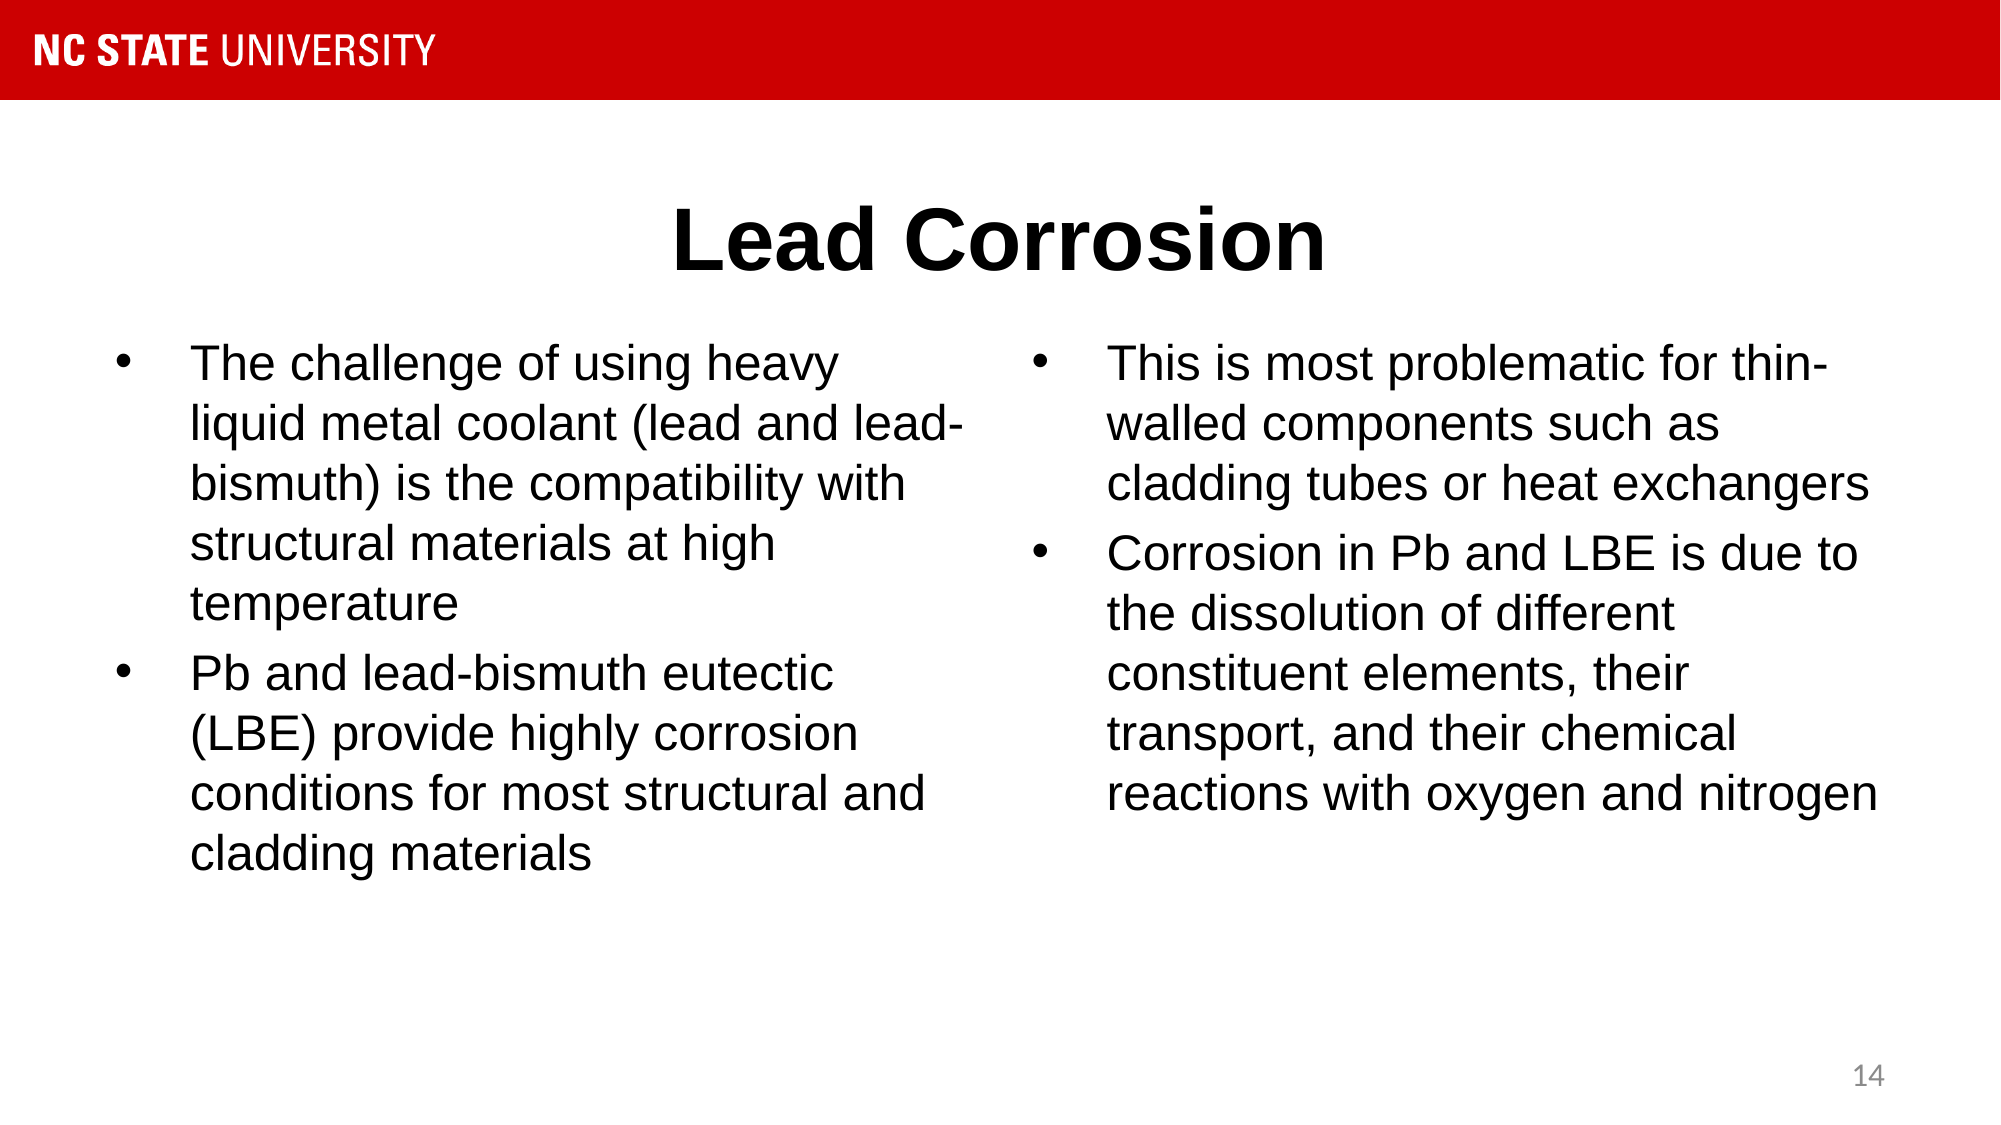

# Lead Corrosion
The challenge of using heavy liquid metal coolant (lead and lead-bismuth) is the compatibility with structural materials at high temperature
Pb and lead-bismuth eutectic (LBE) provide highly corrosion conditions for most structural and cladding materials
This is most problematic for thin-walled components such as cladding tubes or heat exchangers
Corrosion in Pb and LBE is due to the dissolution of different constituent elements, their transport, and their chemical reactions with oxygen and nitrogen
14